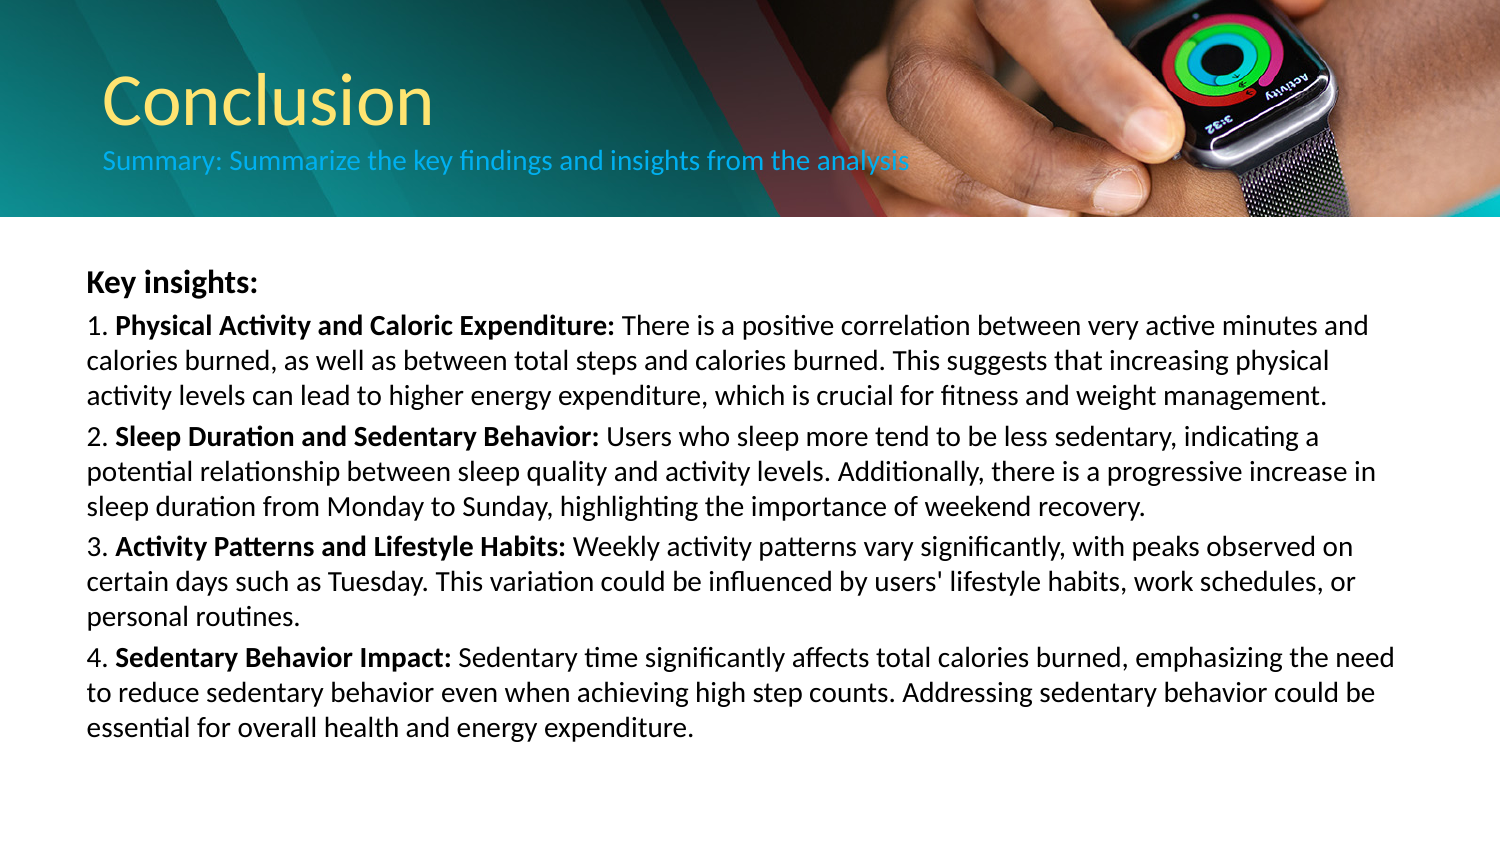

# Conclusion Summary: Summarize the key findings and insights from the analysis
Key insights:
1. Physical Activity and Caloric Expenditure: There is a positive correlation between very active minutes and calories burned, as well as between total steps and calories burned. This suggests that increasing physical activity levels can lead to higher energy expenditure, which is crucial for fitness and weight management.
2. Sleep Duration and Sedentary Behavior: Users who sleep more tend to be less sedentary, indicating a potential relationship between sleep quality and activity levels. Additionally, there is a progressive increase in sleep duration from Monday to Sunday, highlighting the importance of weekend recovery.
3. Activity Patterns and Lifestyle Habits: Weekly activity patterns vary significantly, with peaks observed on certain days such as Tuesday. This variation could be influenced by users' lifestyle habits, work schedules, or personal routines.
4. Sedentary Behavior Impact: Sedentary time significantly affects total calories burned, emphasizing the need to reduce sedentary behavior even when achieving high step counts. Addressing sedentary behavior could be essential for overall health and energy expenditure.